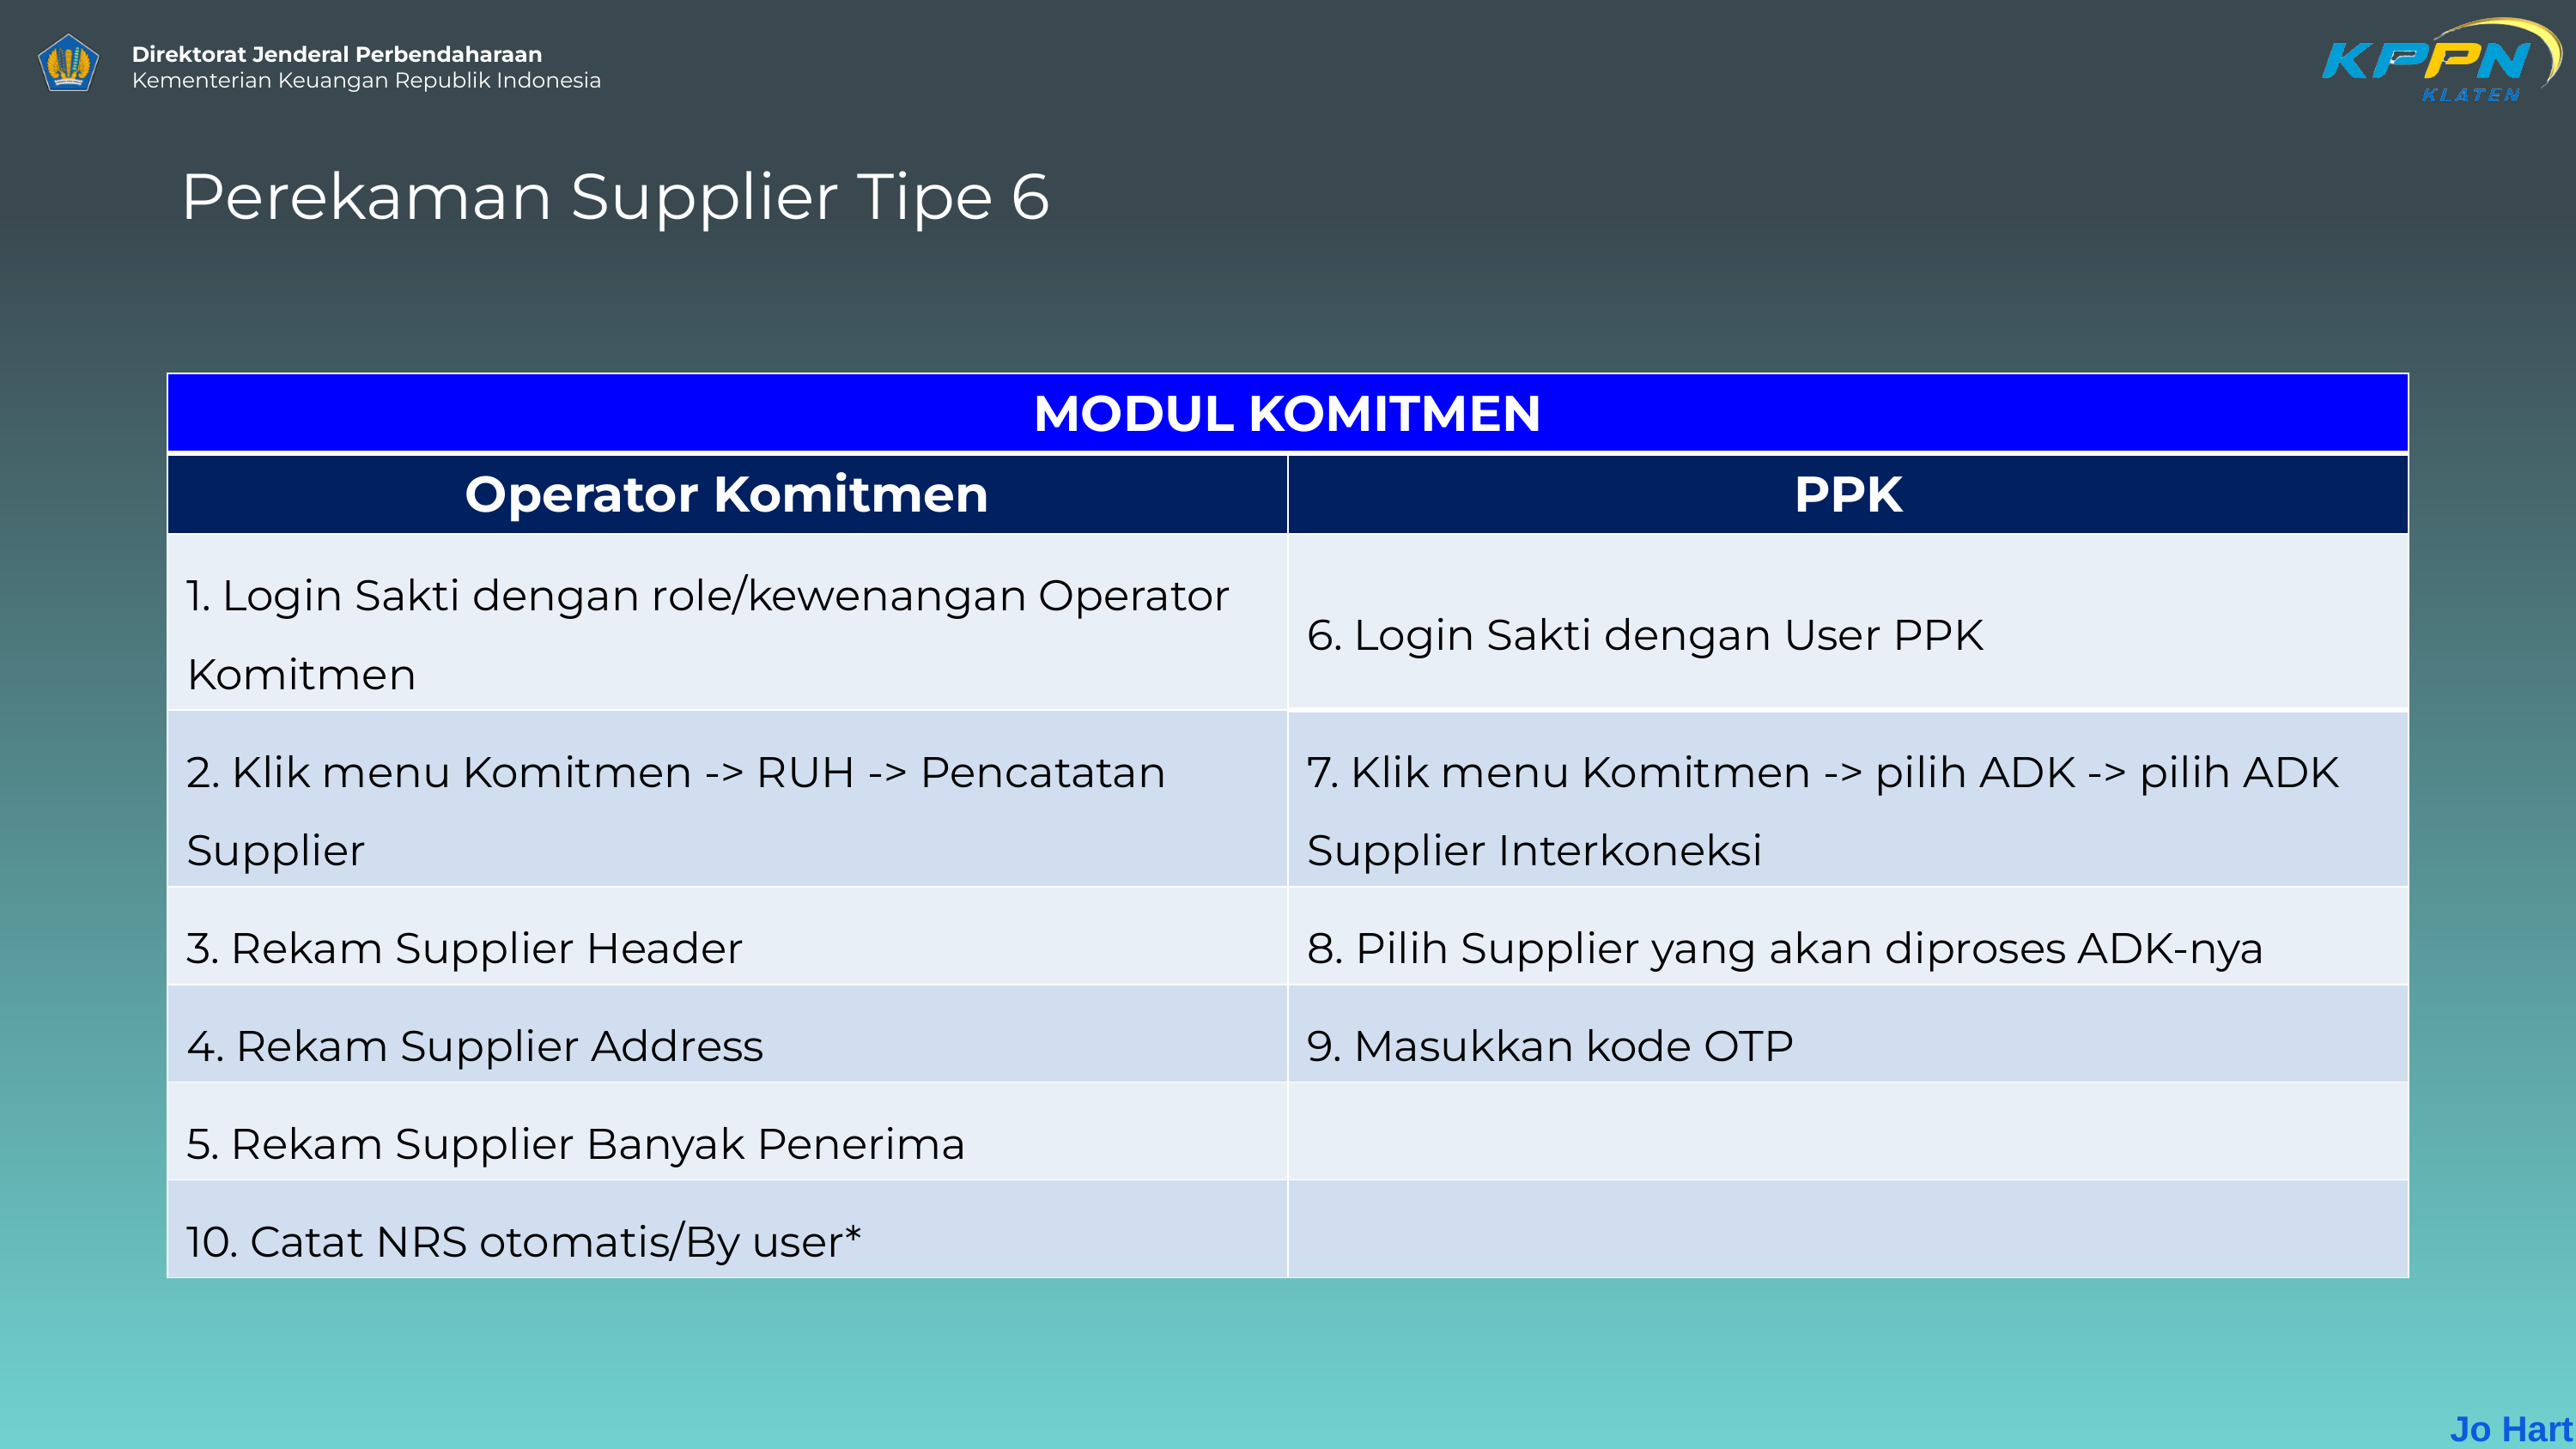

Perekaman Supplier Tipe 6
| MODUL KOMITMEN |  |
| --- | --- |
| Operator Komitmen | PPK |
| 1. Login Sakti dengan role/kewenangan Operator Komitmen | 6. Login Sakti dengan User PPK |
| 2. Klik menu Komitmen -> RUH -> Pencatatan Supplier | 7. Klik menu Komitmen -> pilih ADK -> pilih ADK Supplier Interkoneksi |
| 3. Rekam Supplier Header | 8. Pilih Supplier yang akan diproses ADK-nya |
| 4. Rekam Supplier Address | 9. Masukkan kode OTP |
| 5. Rekam Supplier Banyak Penerima |  |
| 10. Catat NRS otomatis/By user\* |  |